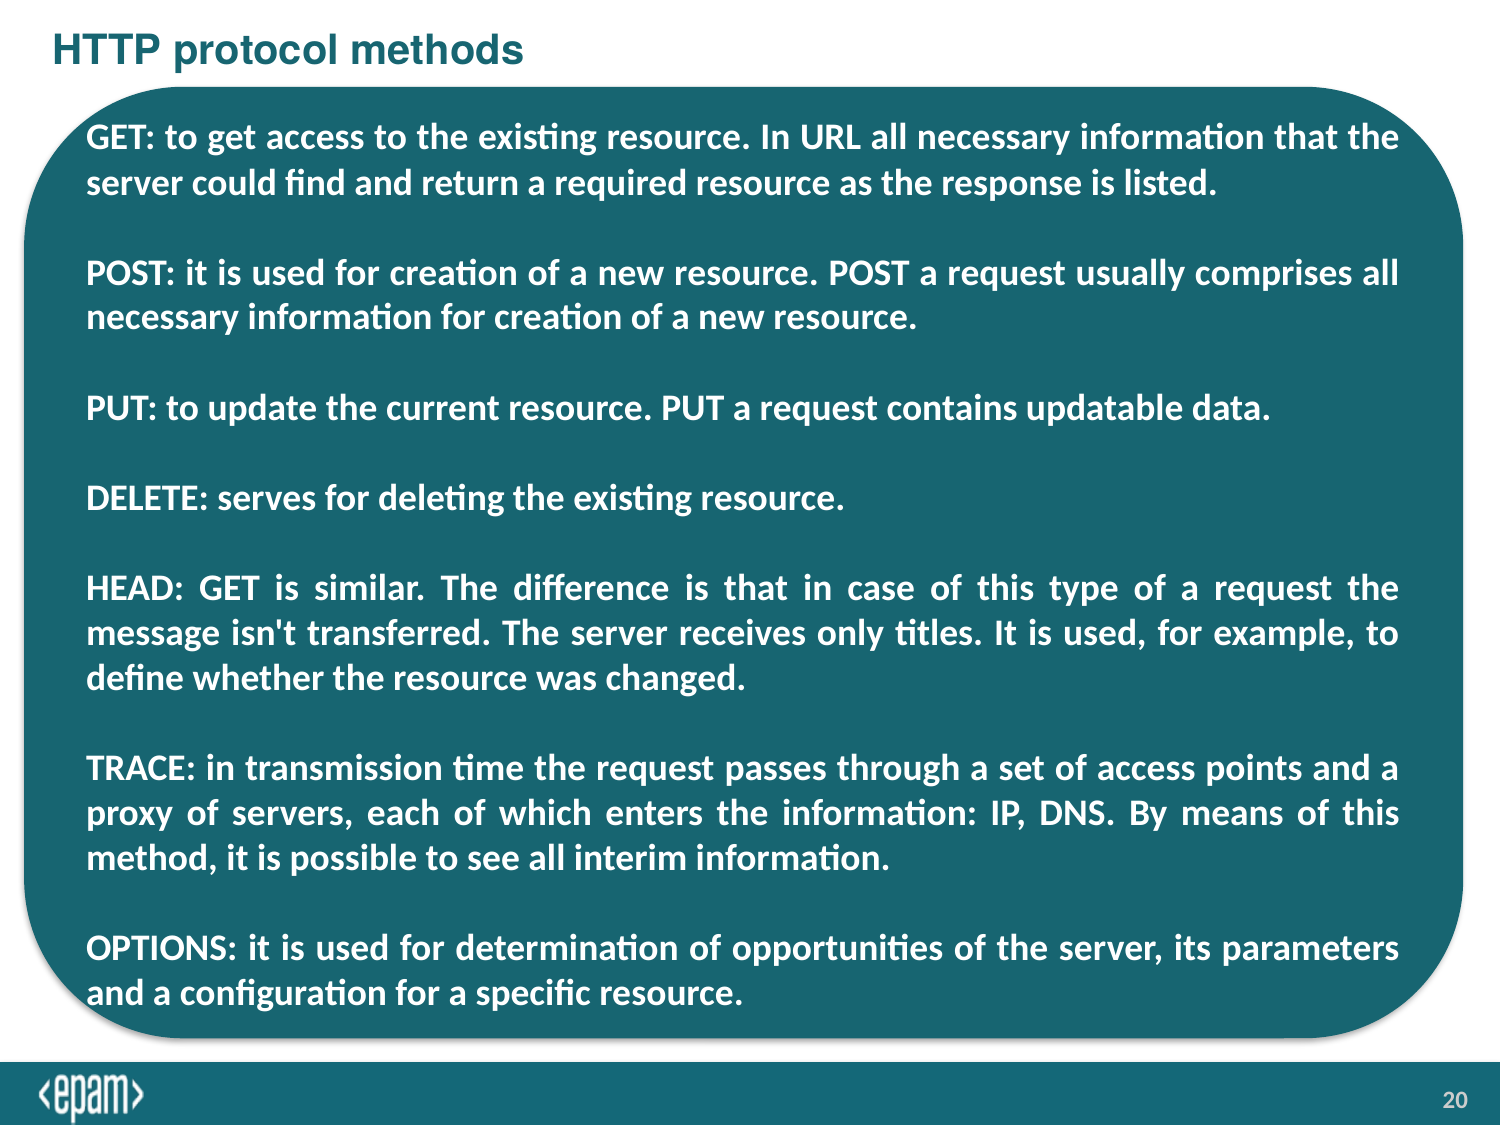

# HTTP protocol methods
GET: to get access to the existing resource. In URL all necessary information that the server could find and return a required resource as the response is listed.

POST: it is used for creation of a new resource. POST a request usually comprises all necessary information for creation of a new resource.

PUT: to update the current resource. PUT a request contains updatable data.

DELETE: serves for deleting the existing resource.

HEAD: GET is similar. The difference is that in case of this type of a request the message isn't transferred. The server receives only titles. It is used, for example, to define whether the resource was changed.

TRACE: in transmission time the request passes through a set of access points and a proxy of servers, each of which enters the information: IP, DNS. By means of this method, it is possible to see all interim information.

OPTIONS: it is used for determination of opportunities of the server, its parameters and a configuration for a specific resource.